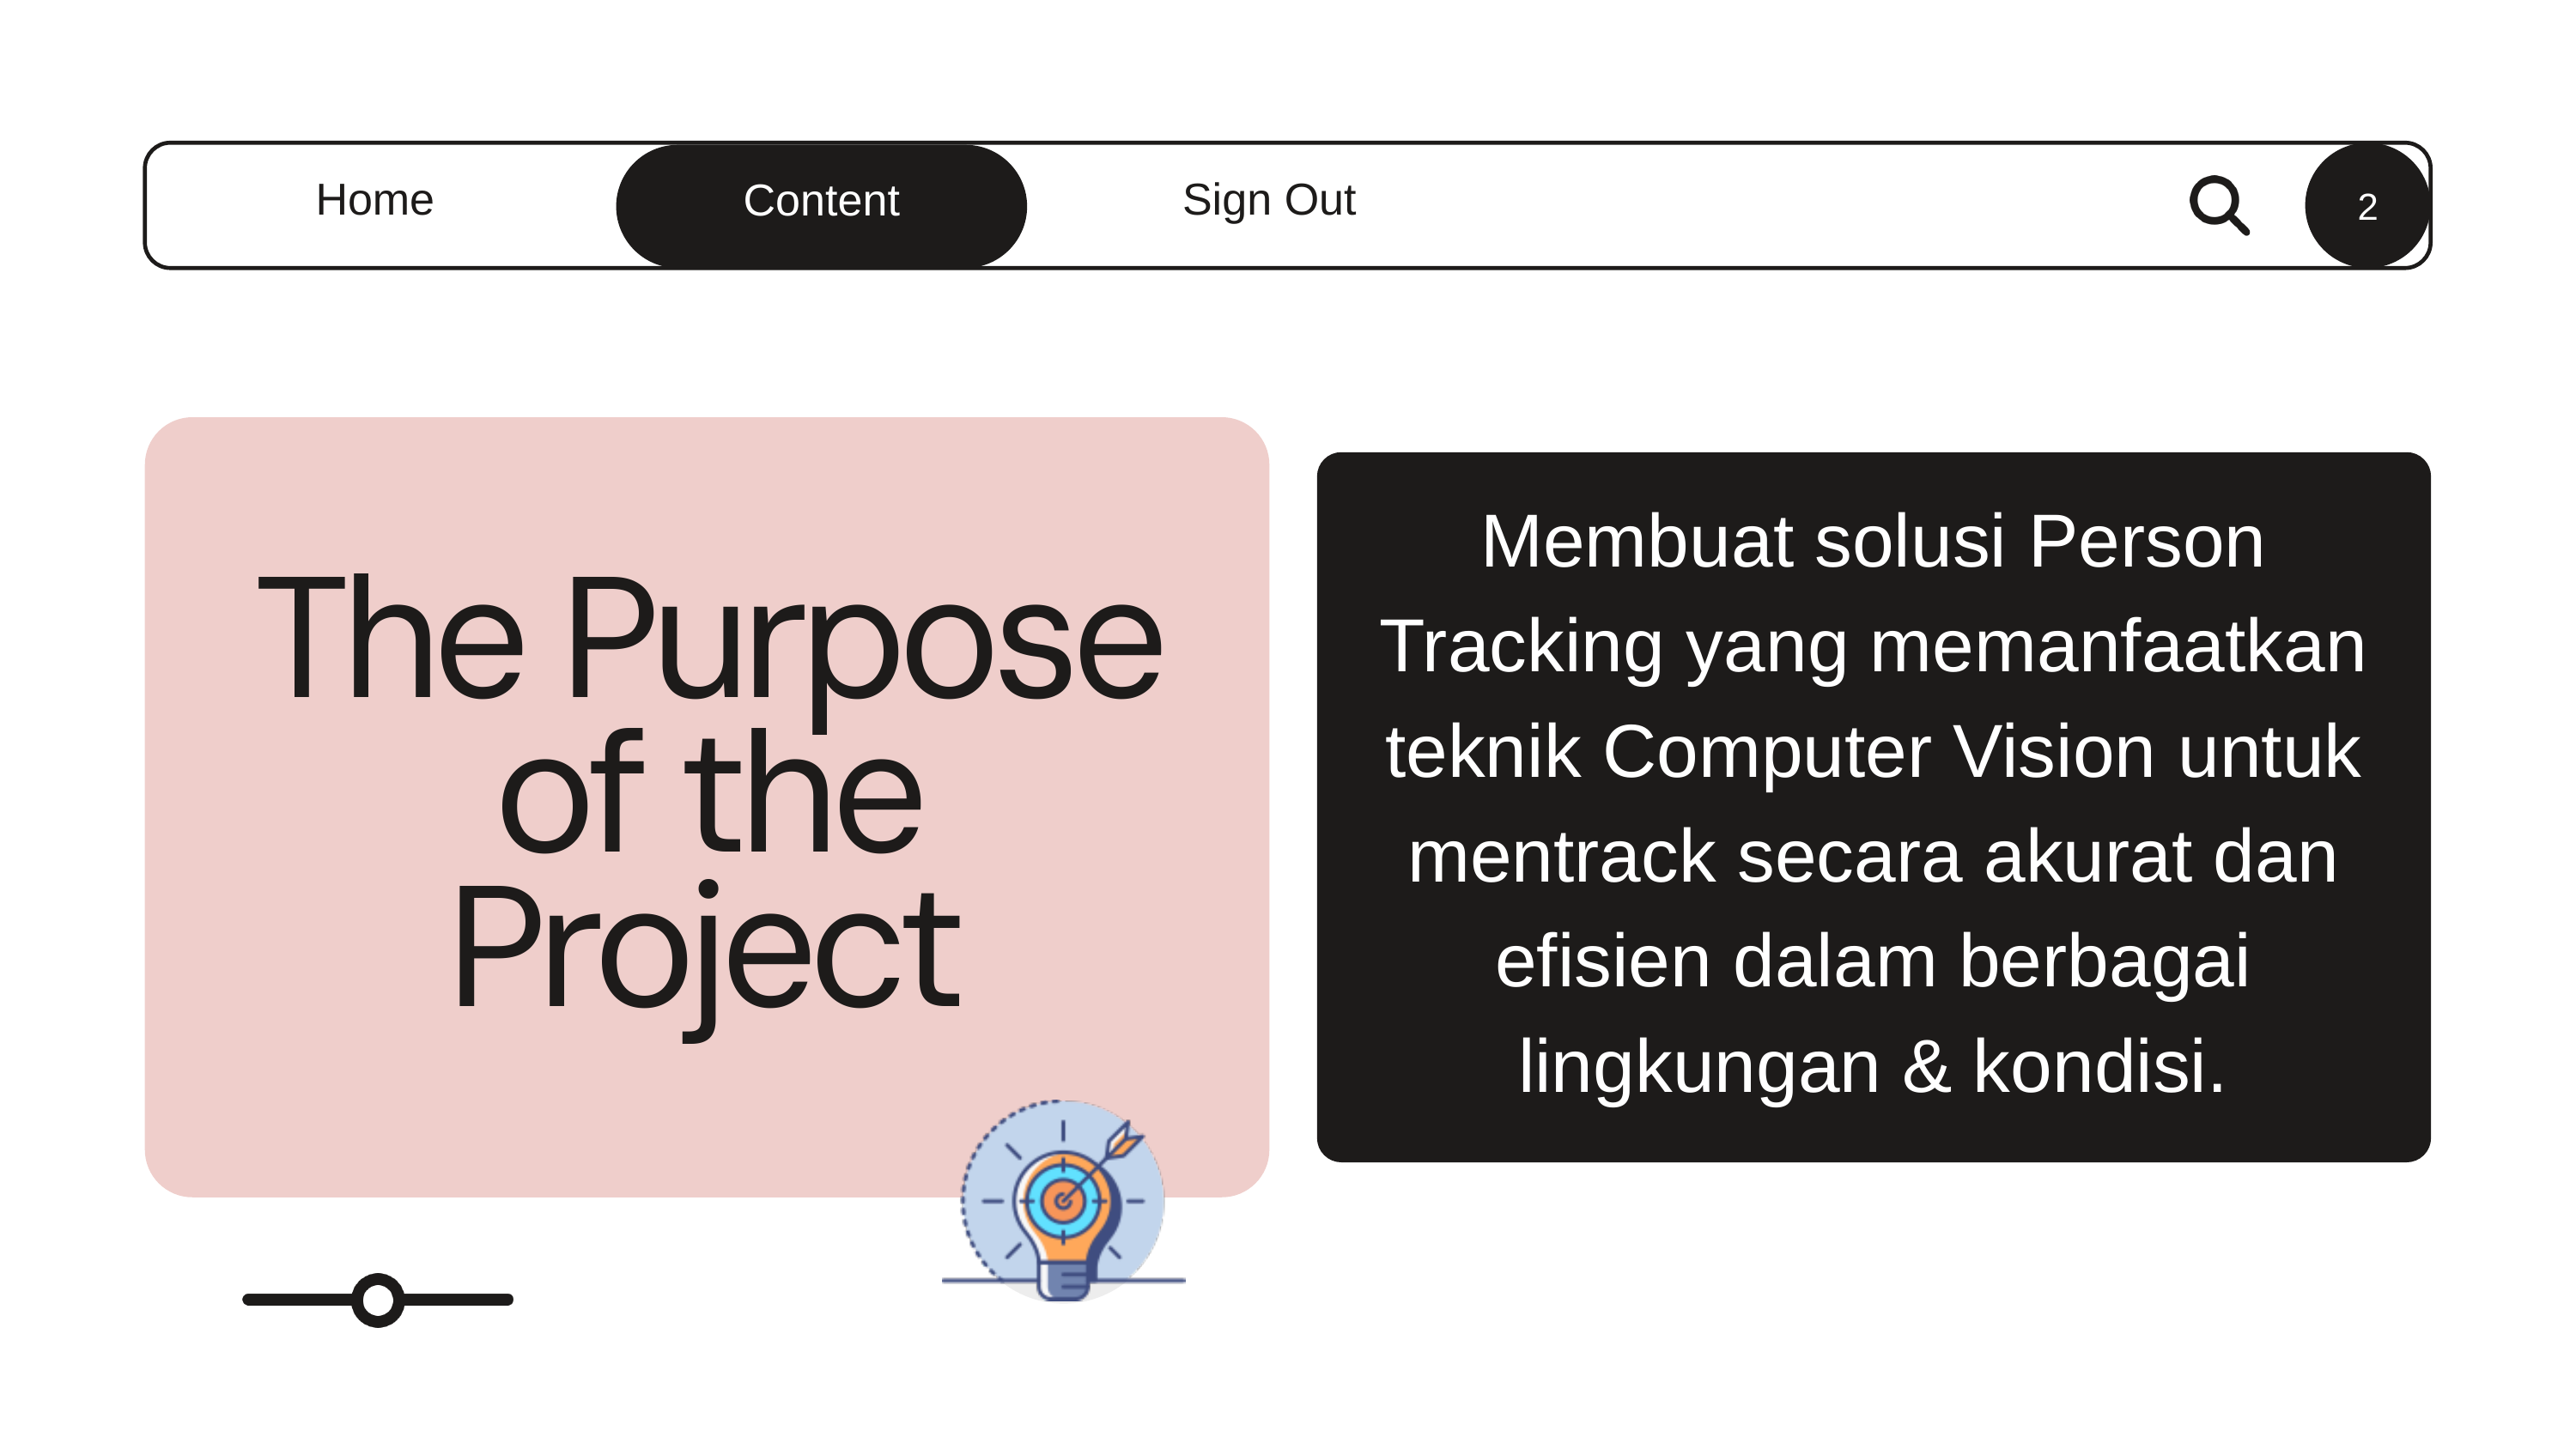

2

Content

Home

Sign Out

Membuat solusi Person Tracking yang memanfaatkan teknik Computer Vision untuk mentrack secara akurat dan efisien dalam berbagai lingkungan & kondisi.
The Purpose of the Project